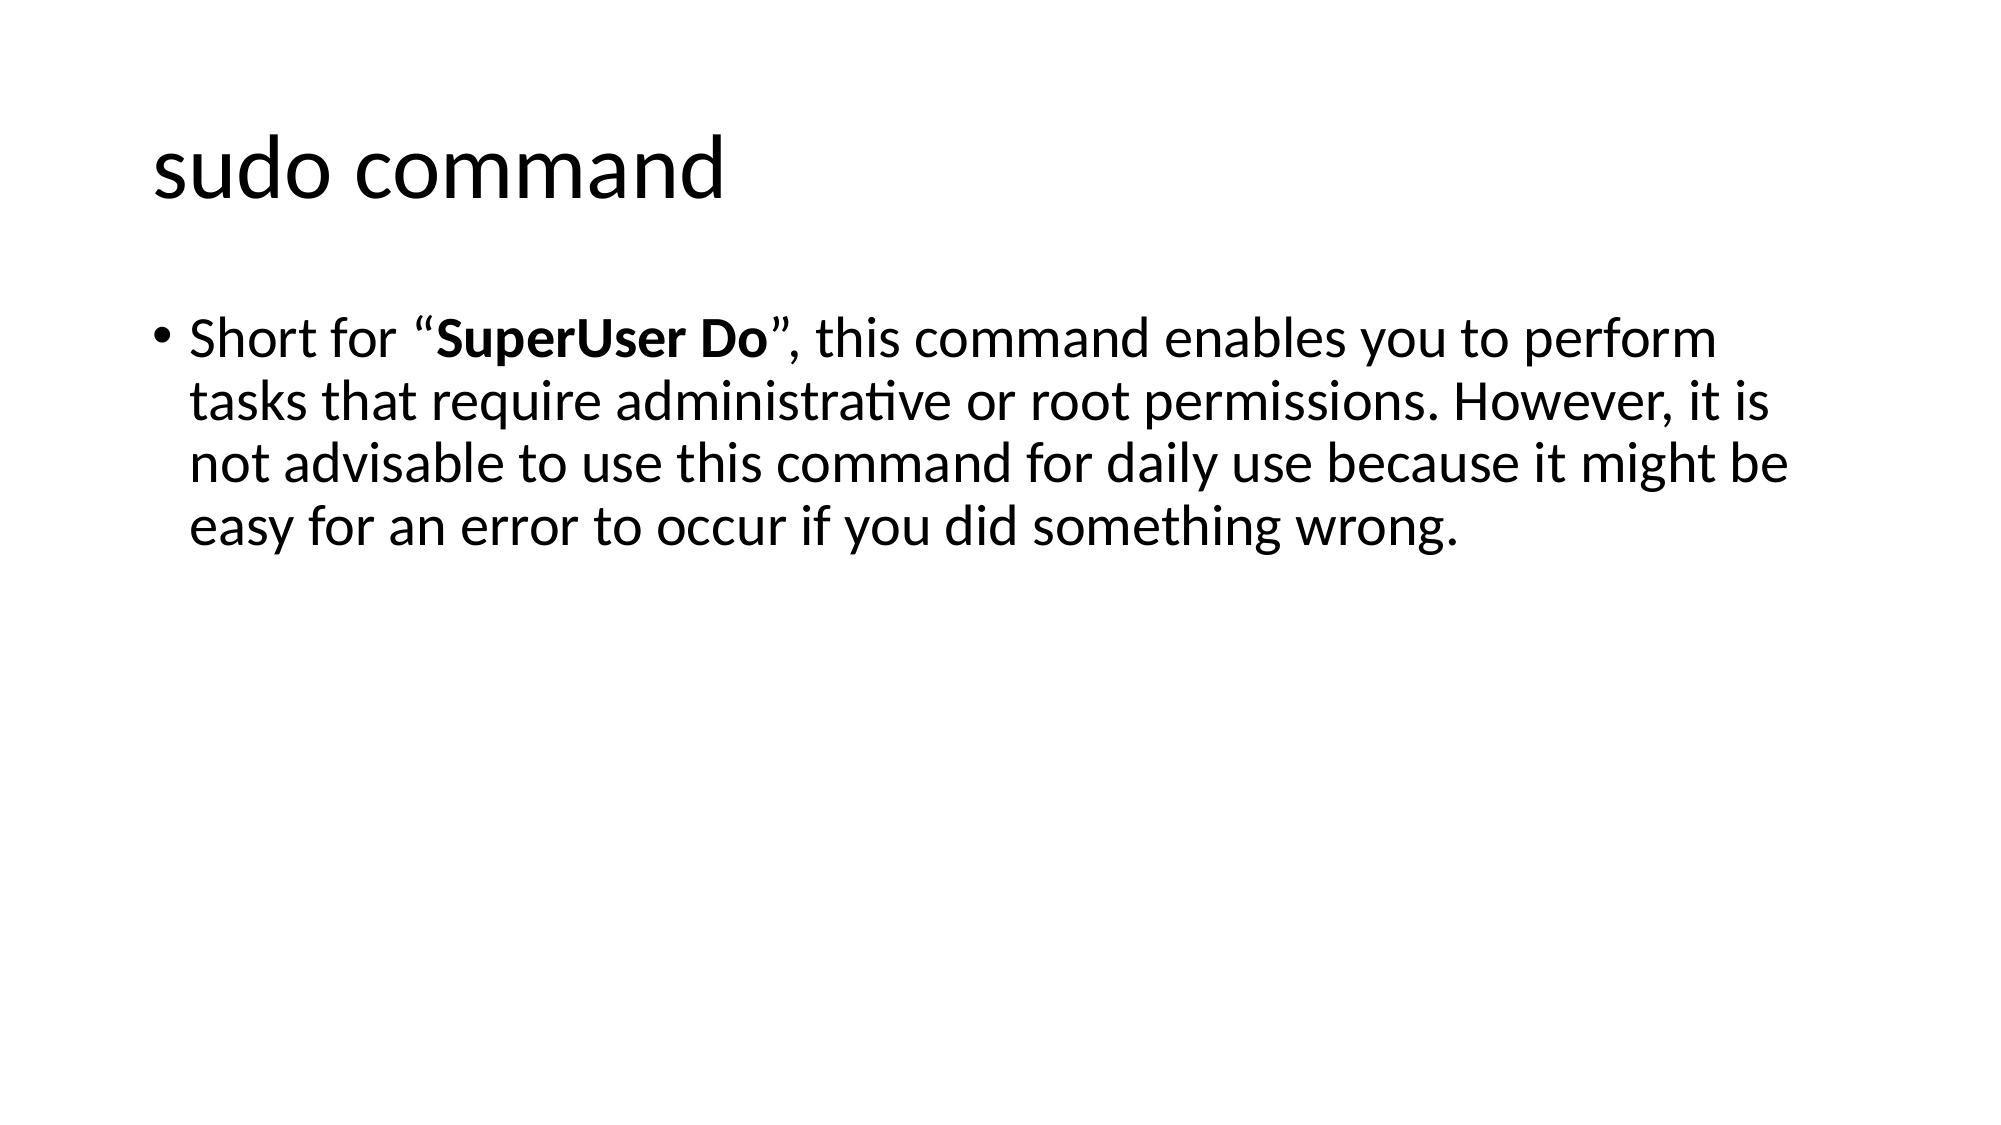

# sudo command
Short for “SuperUser Do”, this command enables you to perform tasks that require administrative or root permissions. However, it is not advisable to use this command for daily use because it might be easy for an error to occur if you did something wrong.